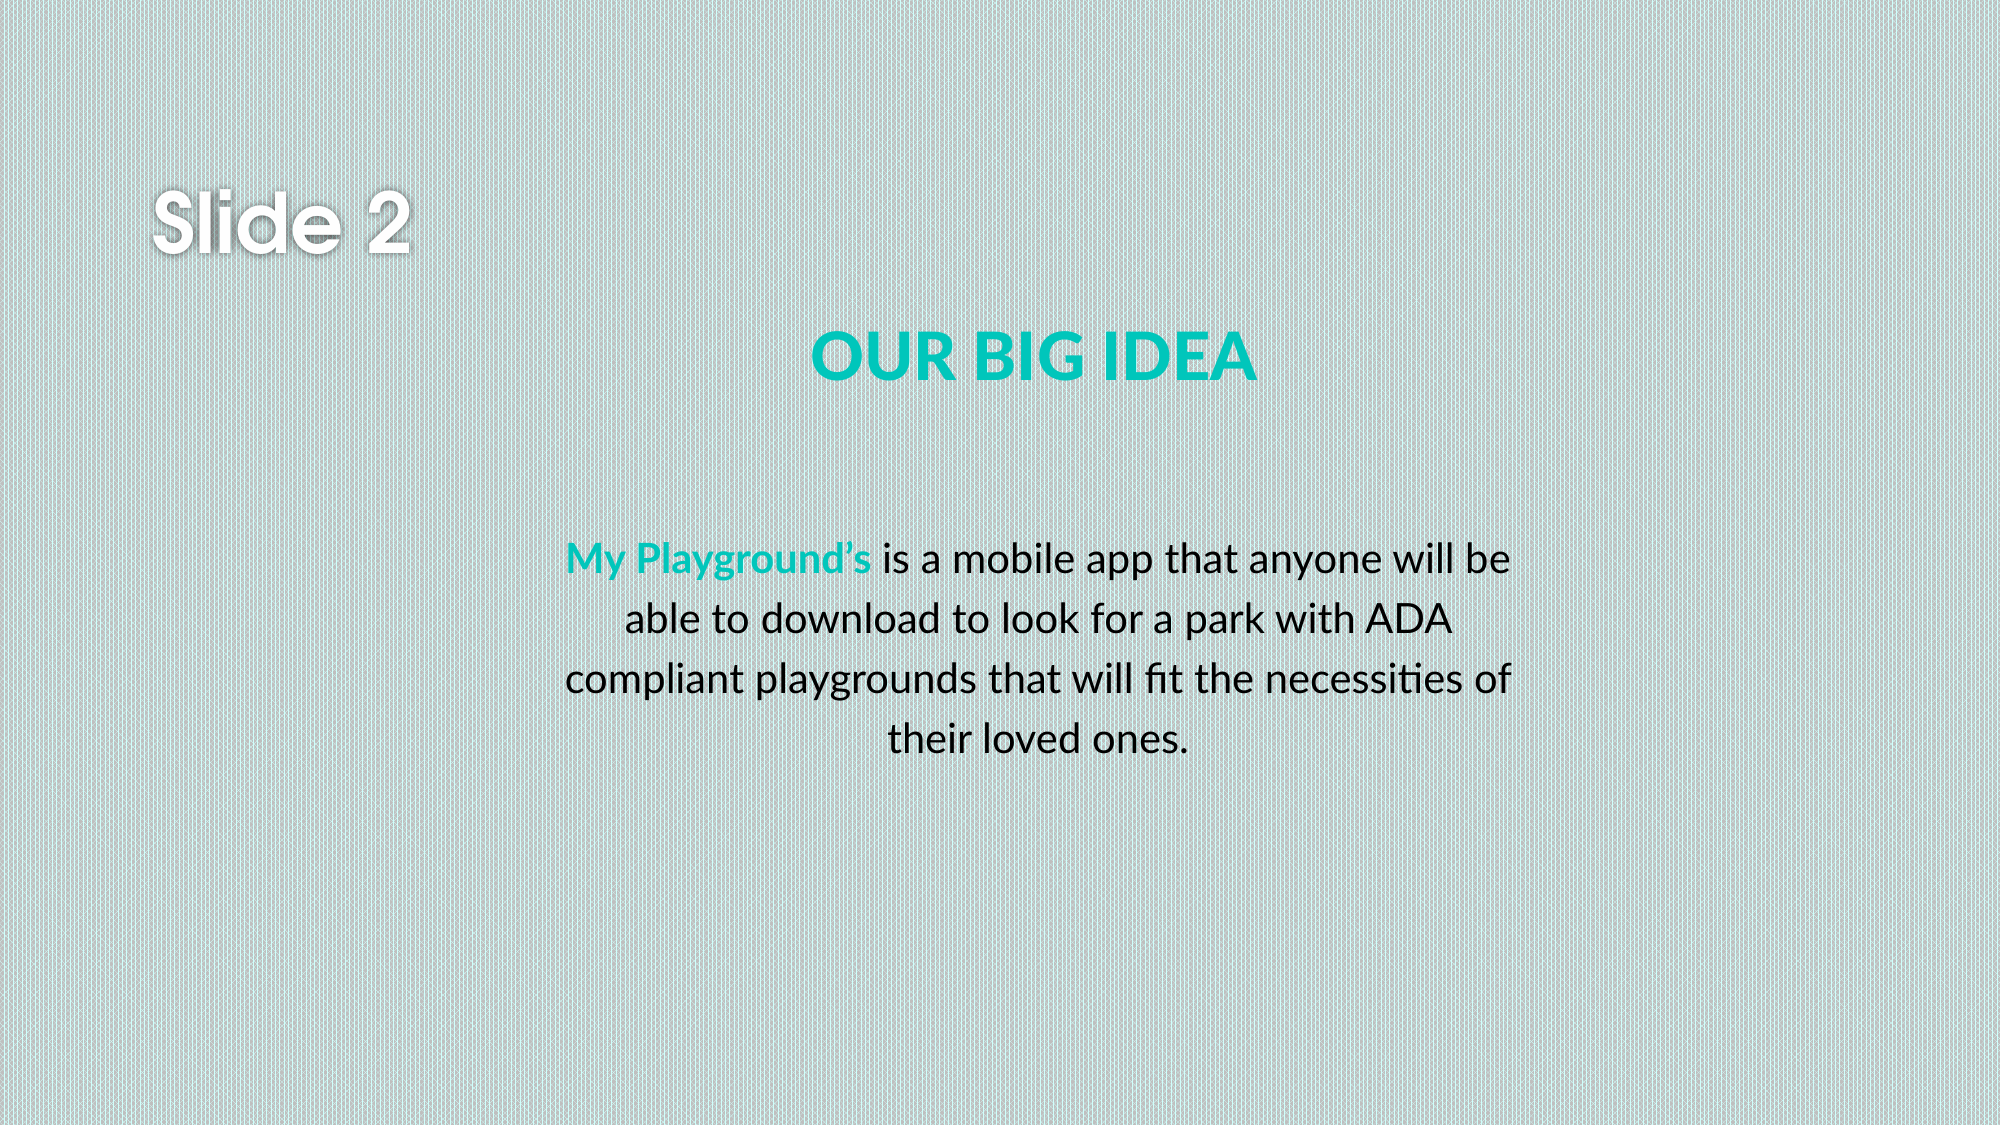

# Slide 2
OUR BIG IDEA
My Playground’s is a mobile app that anyone will be able to download to look for a park with ADA compliant playgrounds that will fit the necessities of their loved ones.